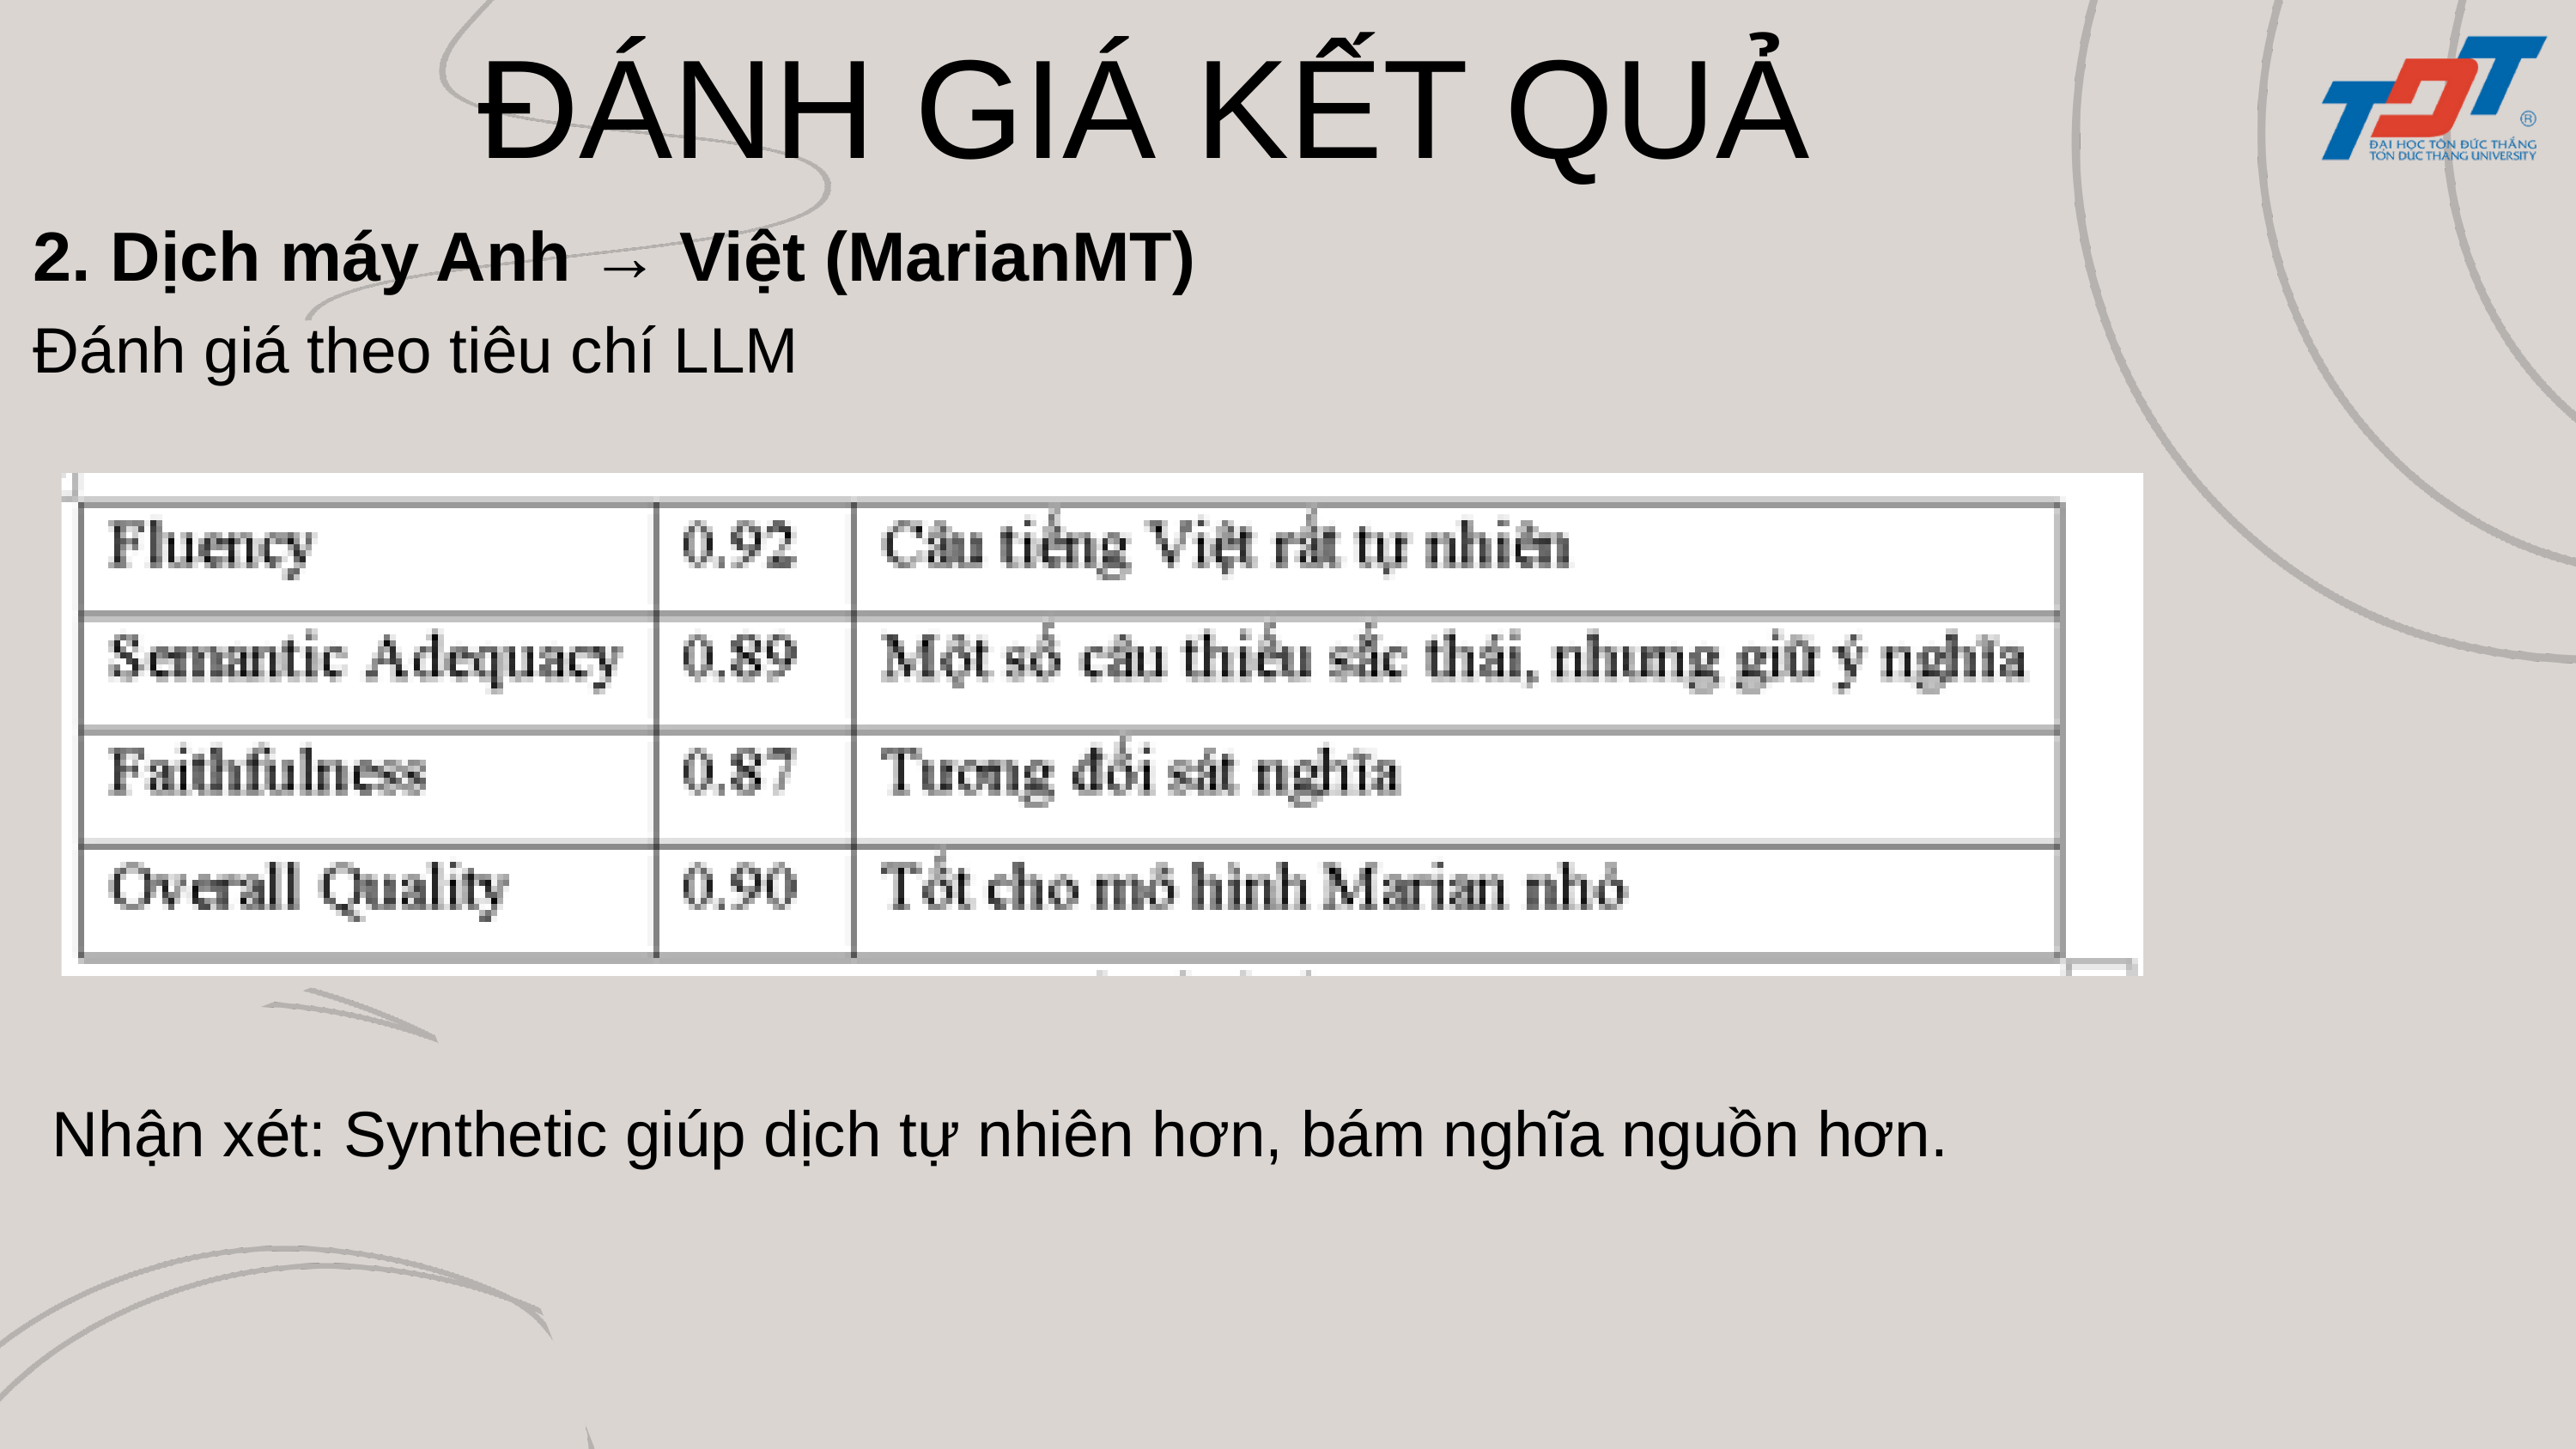

ĐÁNH GIÁ KẾT QUẢ
2. Dịch máy Anh → Việt (MarianMT)
Đánh giá theo tiêu chí LLM

Nhận xét: Synthetic giúp dịch tự nhiên hơn, bám nghĩa nguồn hơn.